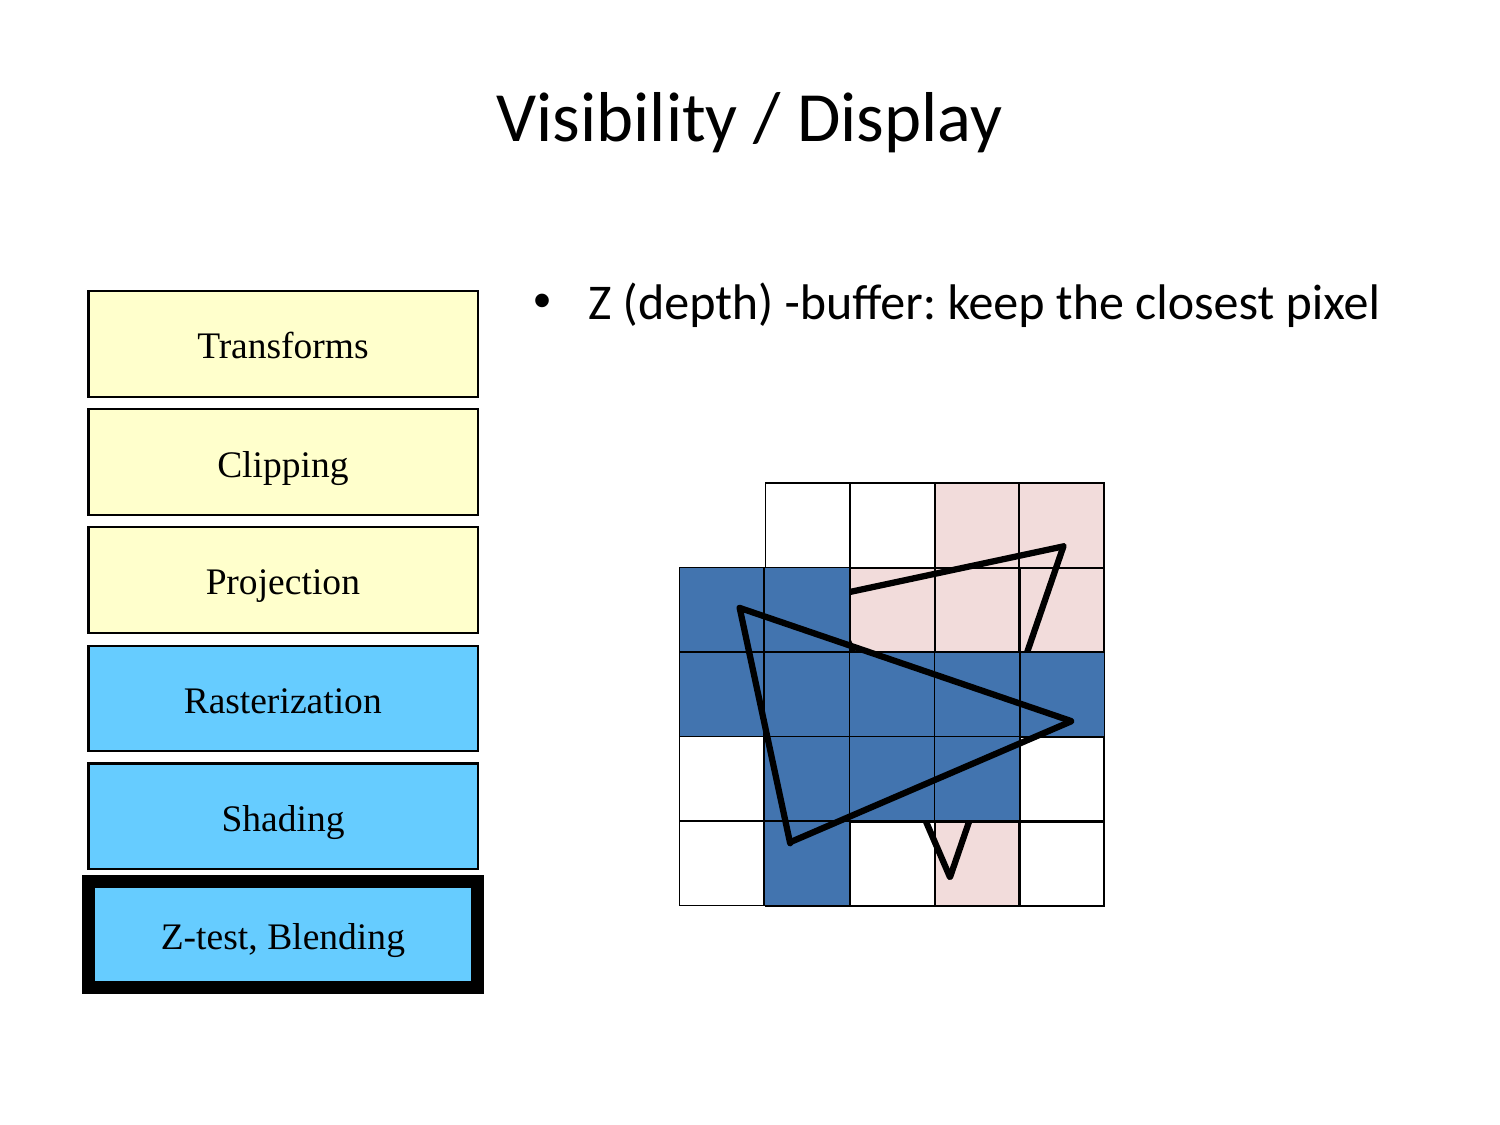

Visibility / Display
Z (depth) -buffer: keep the closest pixel

Transforms
Clipping

Projection

Rasterization
Shading
Z-test, Blending